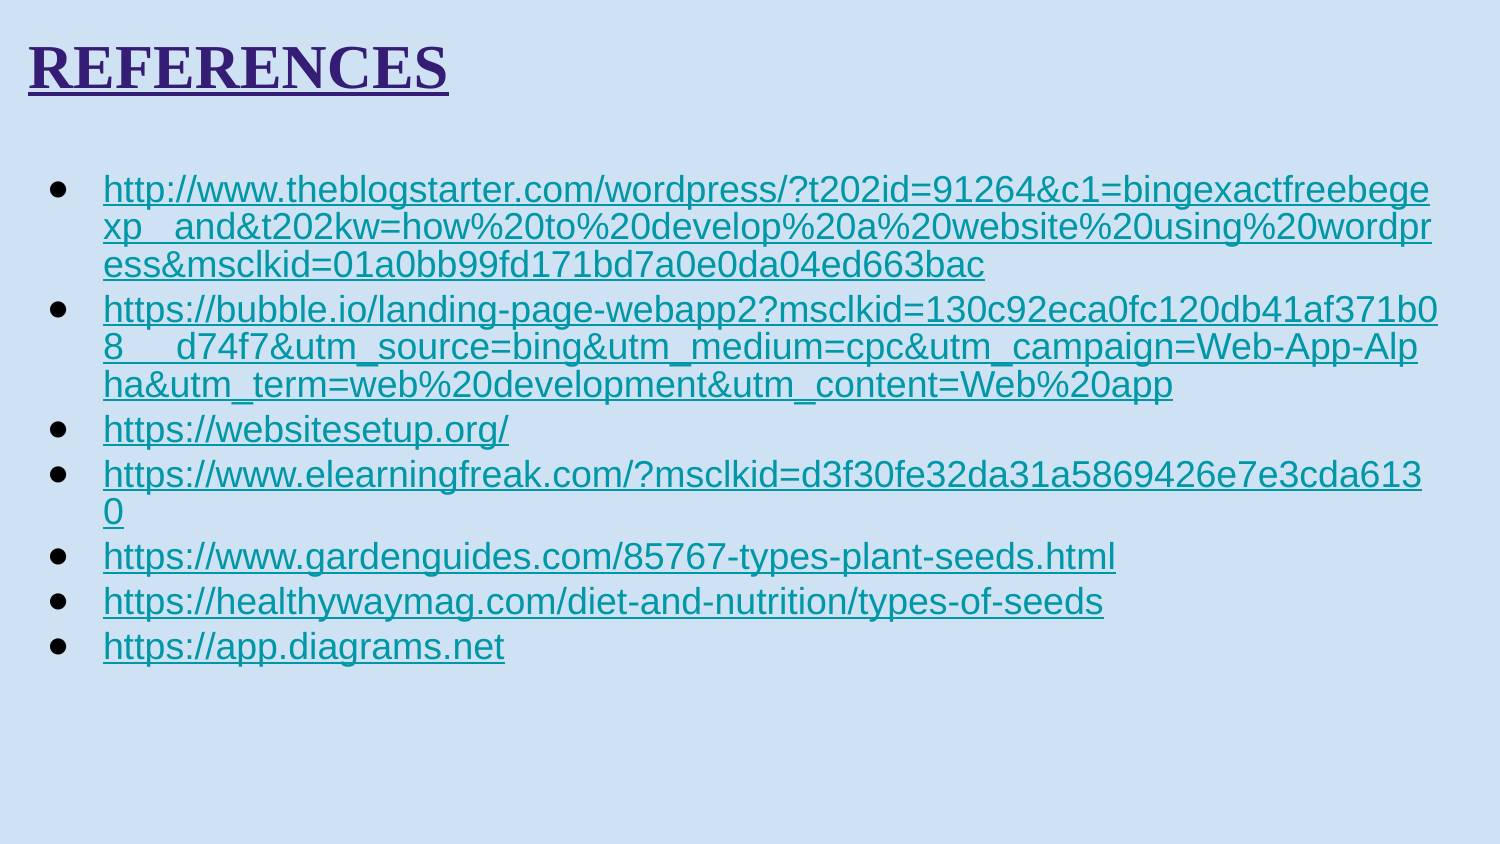

REFERENCES

http://www.theblogstarter.com/wordpress/?t202id=91264&c1=bingexactfreebegexp   and&t202kw=how%20to%20develop%20a%20website%20using%20wordpress&msclkid=01a0bb99fd171bd7a0e0da04ed663bac
https://bubble.io/landing-page-webapp2?msclkid=130c92eca0fc120db41af371b08     d74f7&utm_source=bing&utm_medium=cpc&utm_campaign=Web-App-Alpha&utm_term=web%20development&utm_content=Web%20app
https://websitesetup.org/
https://www.elearningfreak.com/?msclkid=d3f30fe32da31a5869426e7e3cda6130
https://www.gardenguides.com/85767-types-plant-seeds.html
https://healthywaymag.com/diet-and-nutrition/types-of-seeds
https://app.diagrams.net